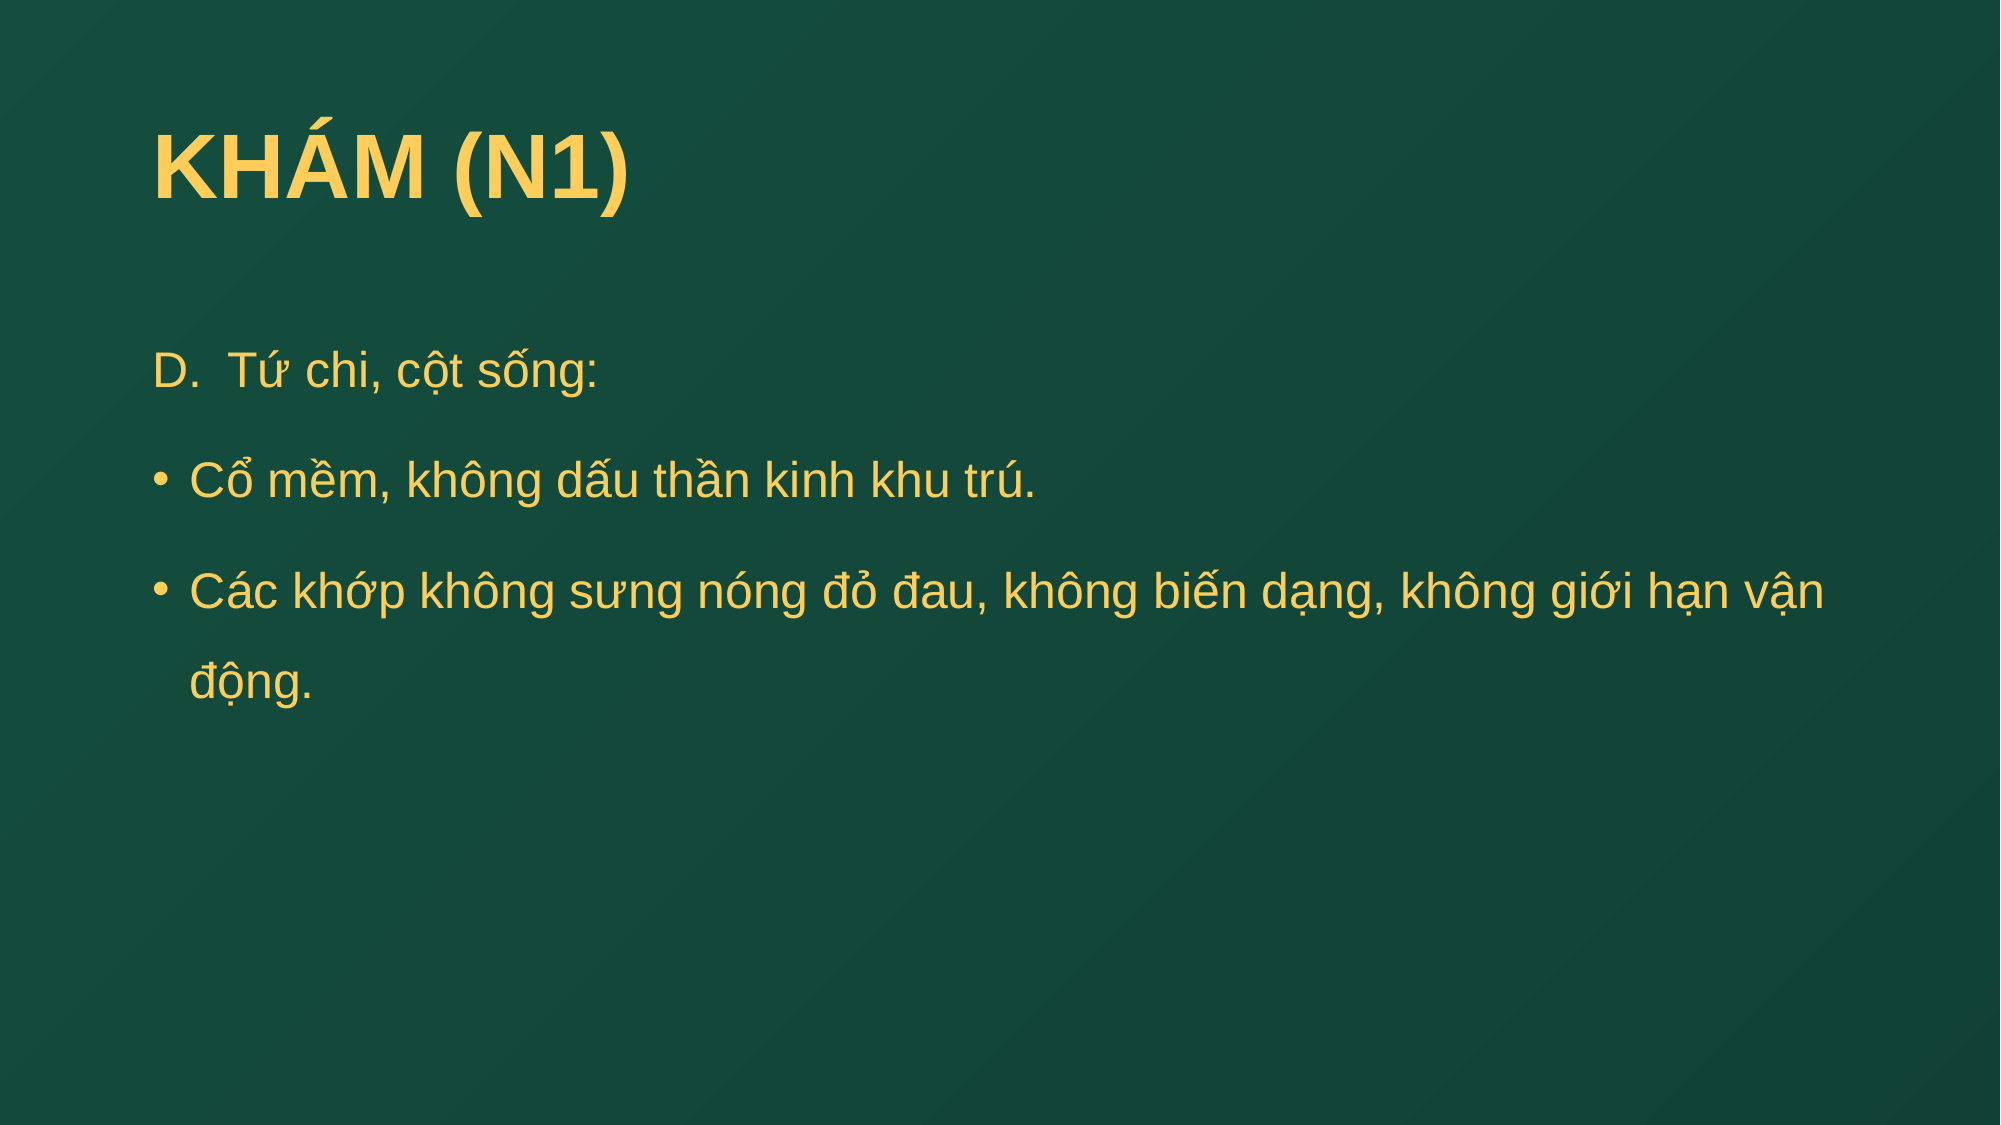

# KHÁM (N1)
Tứ chi, cột sống:​
Cổ mềm, không dấu thần kinh khu trú.​
Các khớp không sưng nóng đỏ đau, không biến dạng, không giới hạn vận động.​